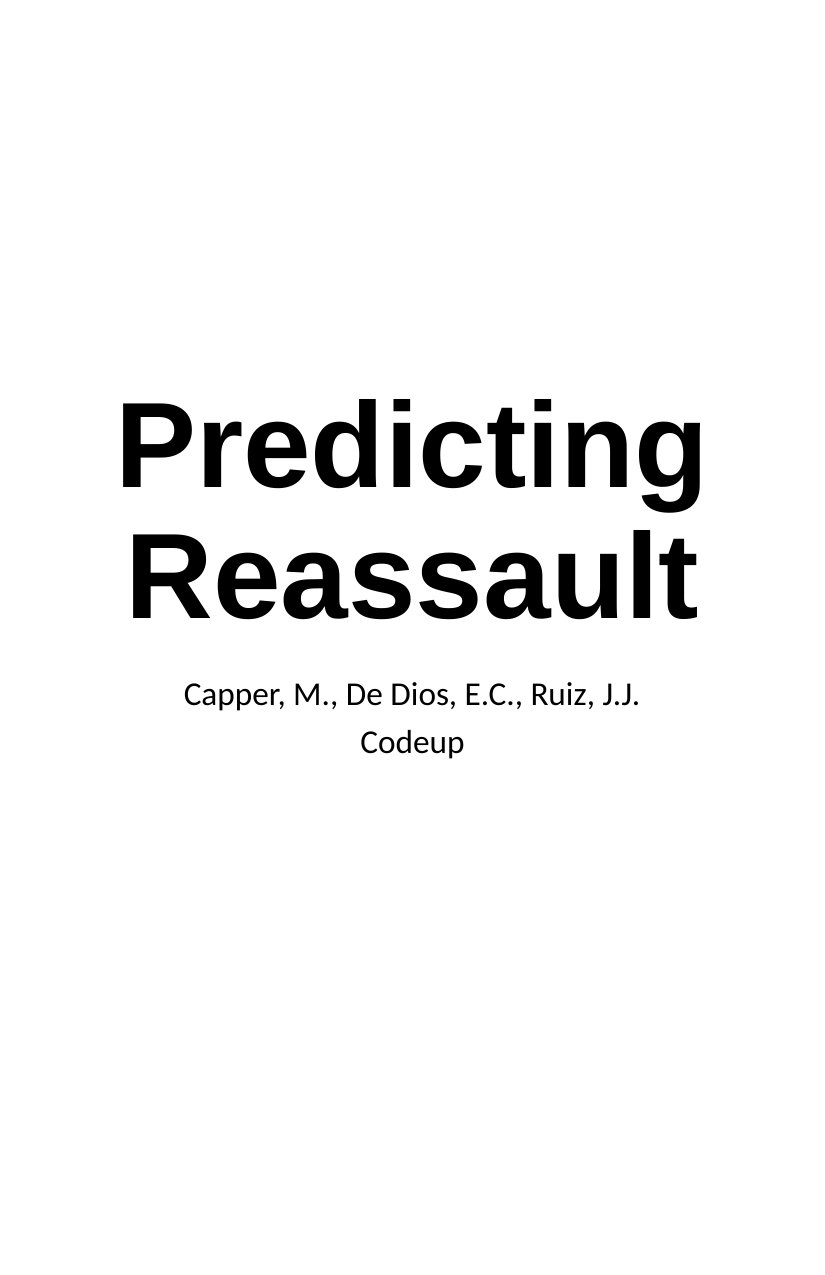

# Predicting Reassault
Capper, M., De Dios, E.C., Ruiz, J.J.
Codeup